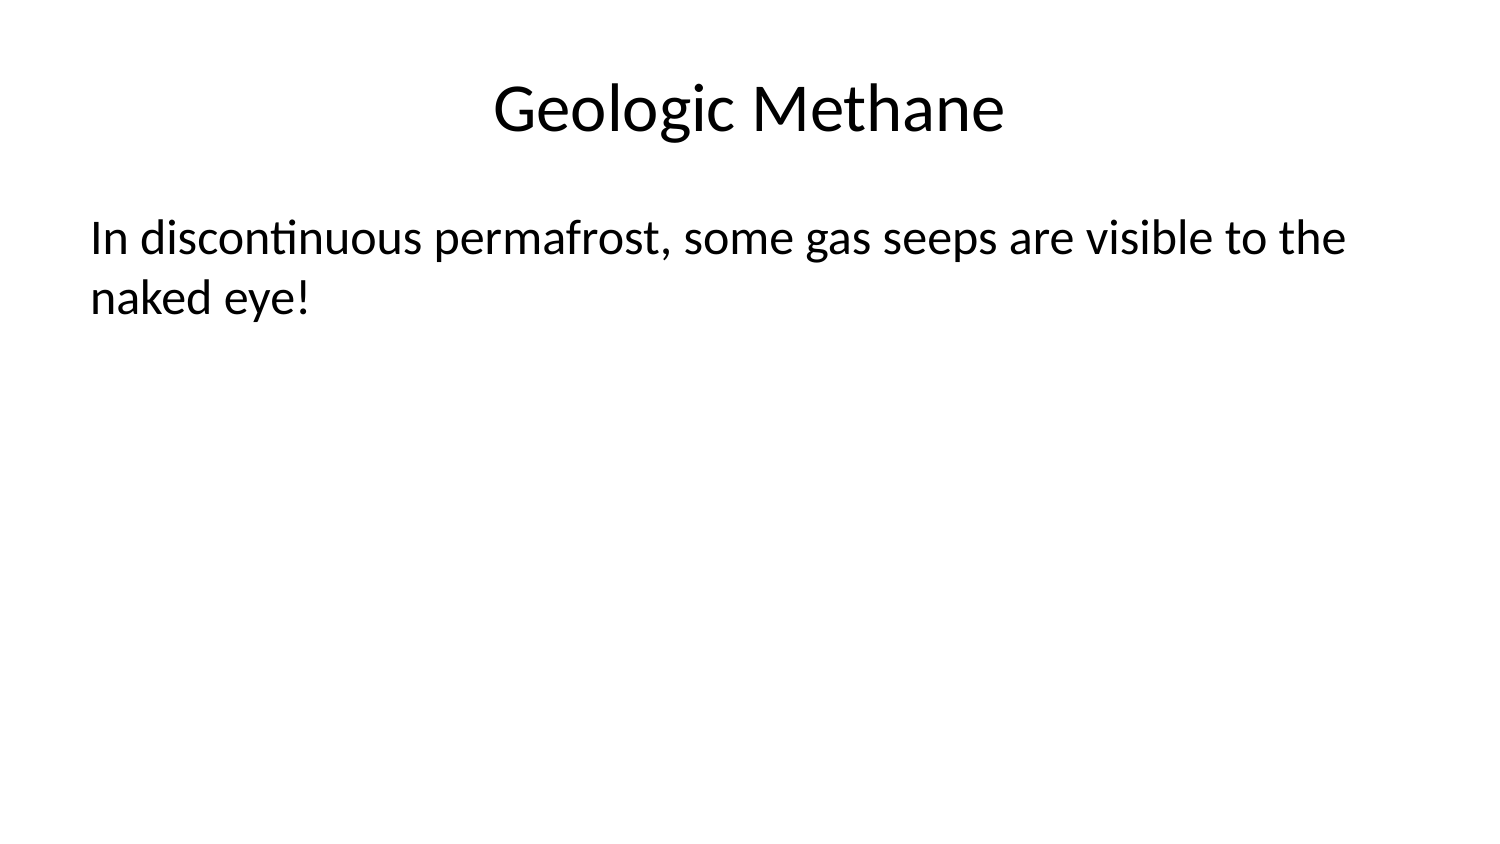

# Geologic Methane
In discontinuous permafrost, some gas seeps are visible to the naked eye!